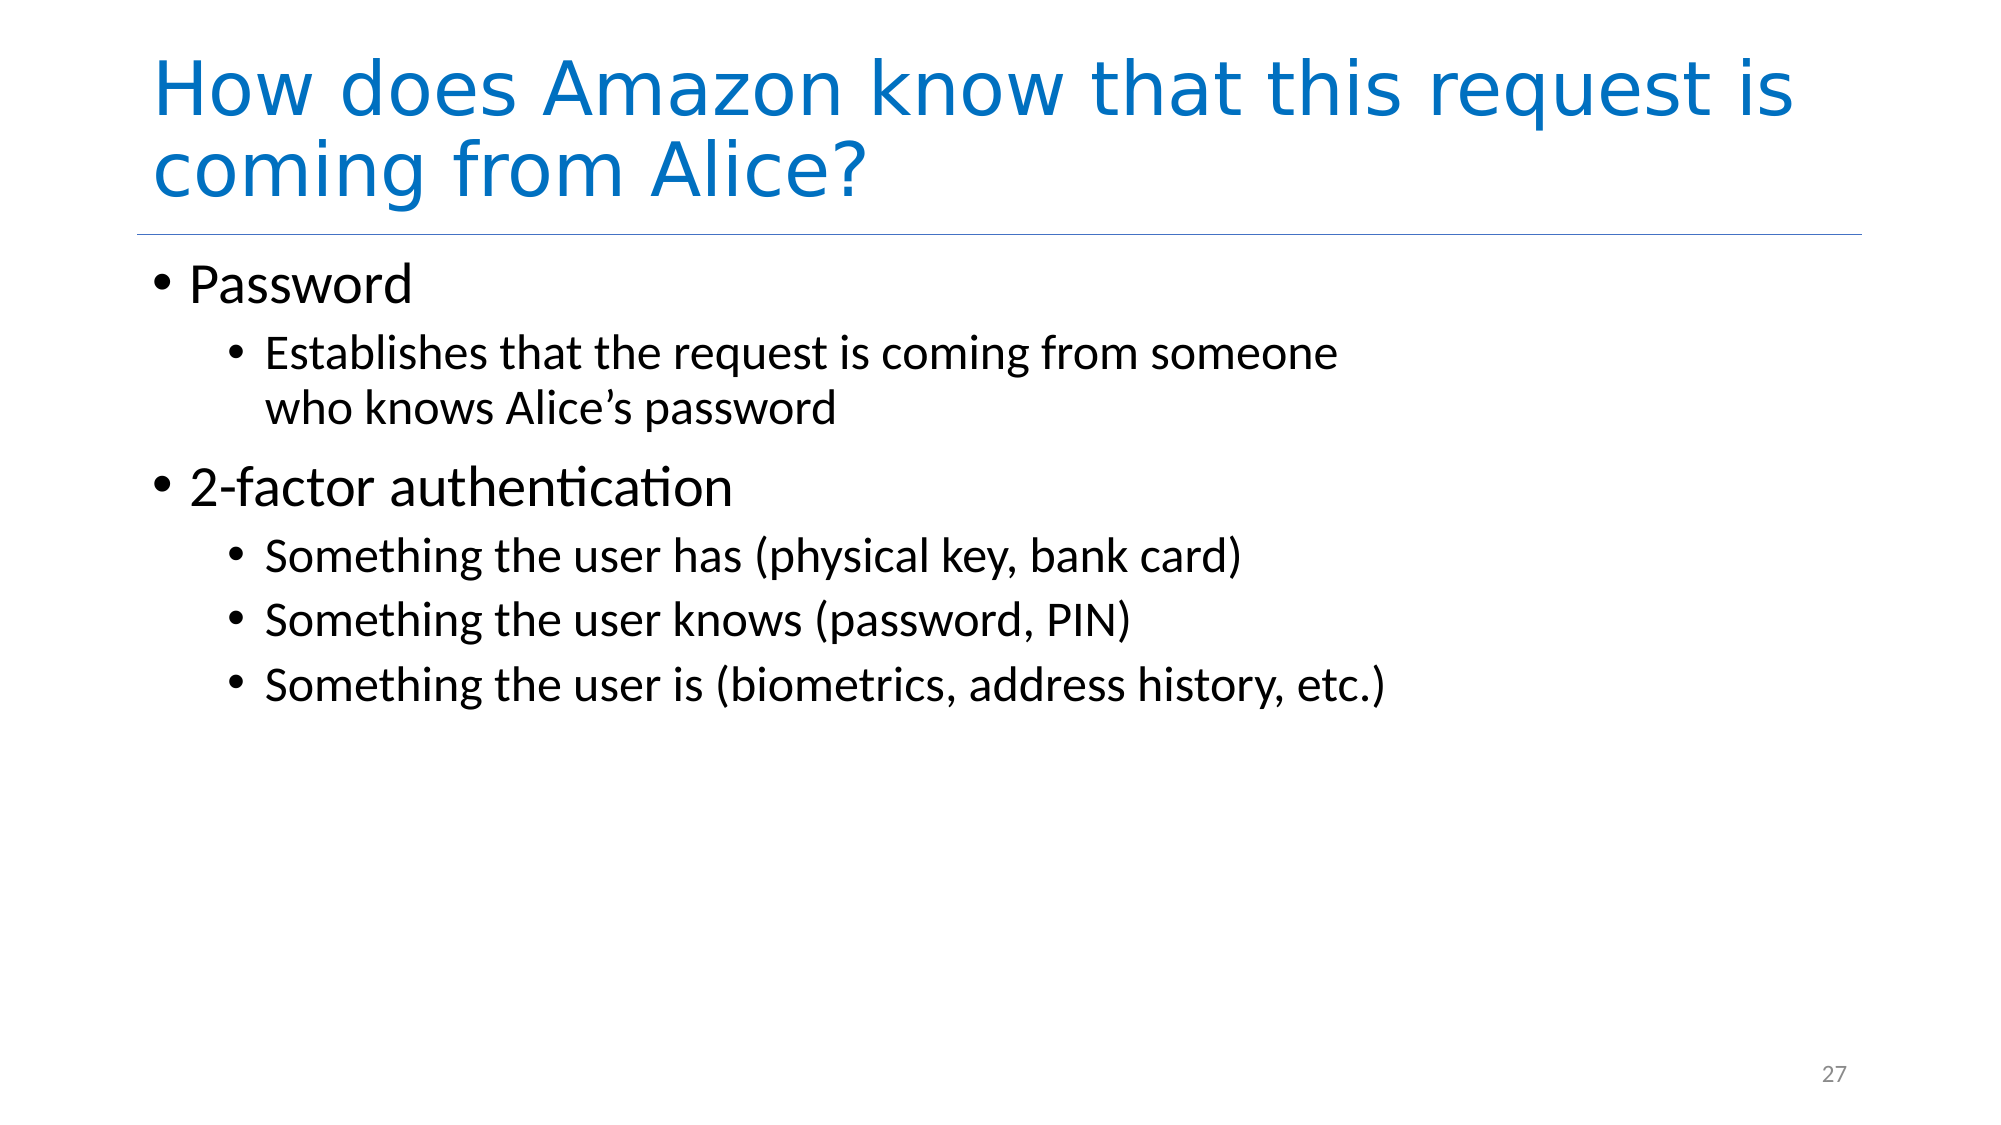

# How does Amazon know that this request is coming from Alice?
Password
Establishes that the request is coming from someone who knows Alice’s password
2-factor authentication
Something the user has (physical key, bank card)
Something the user knows (password, PIN)
Something the user is (biometrics, address history, etc.)
27